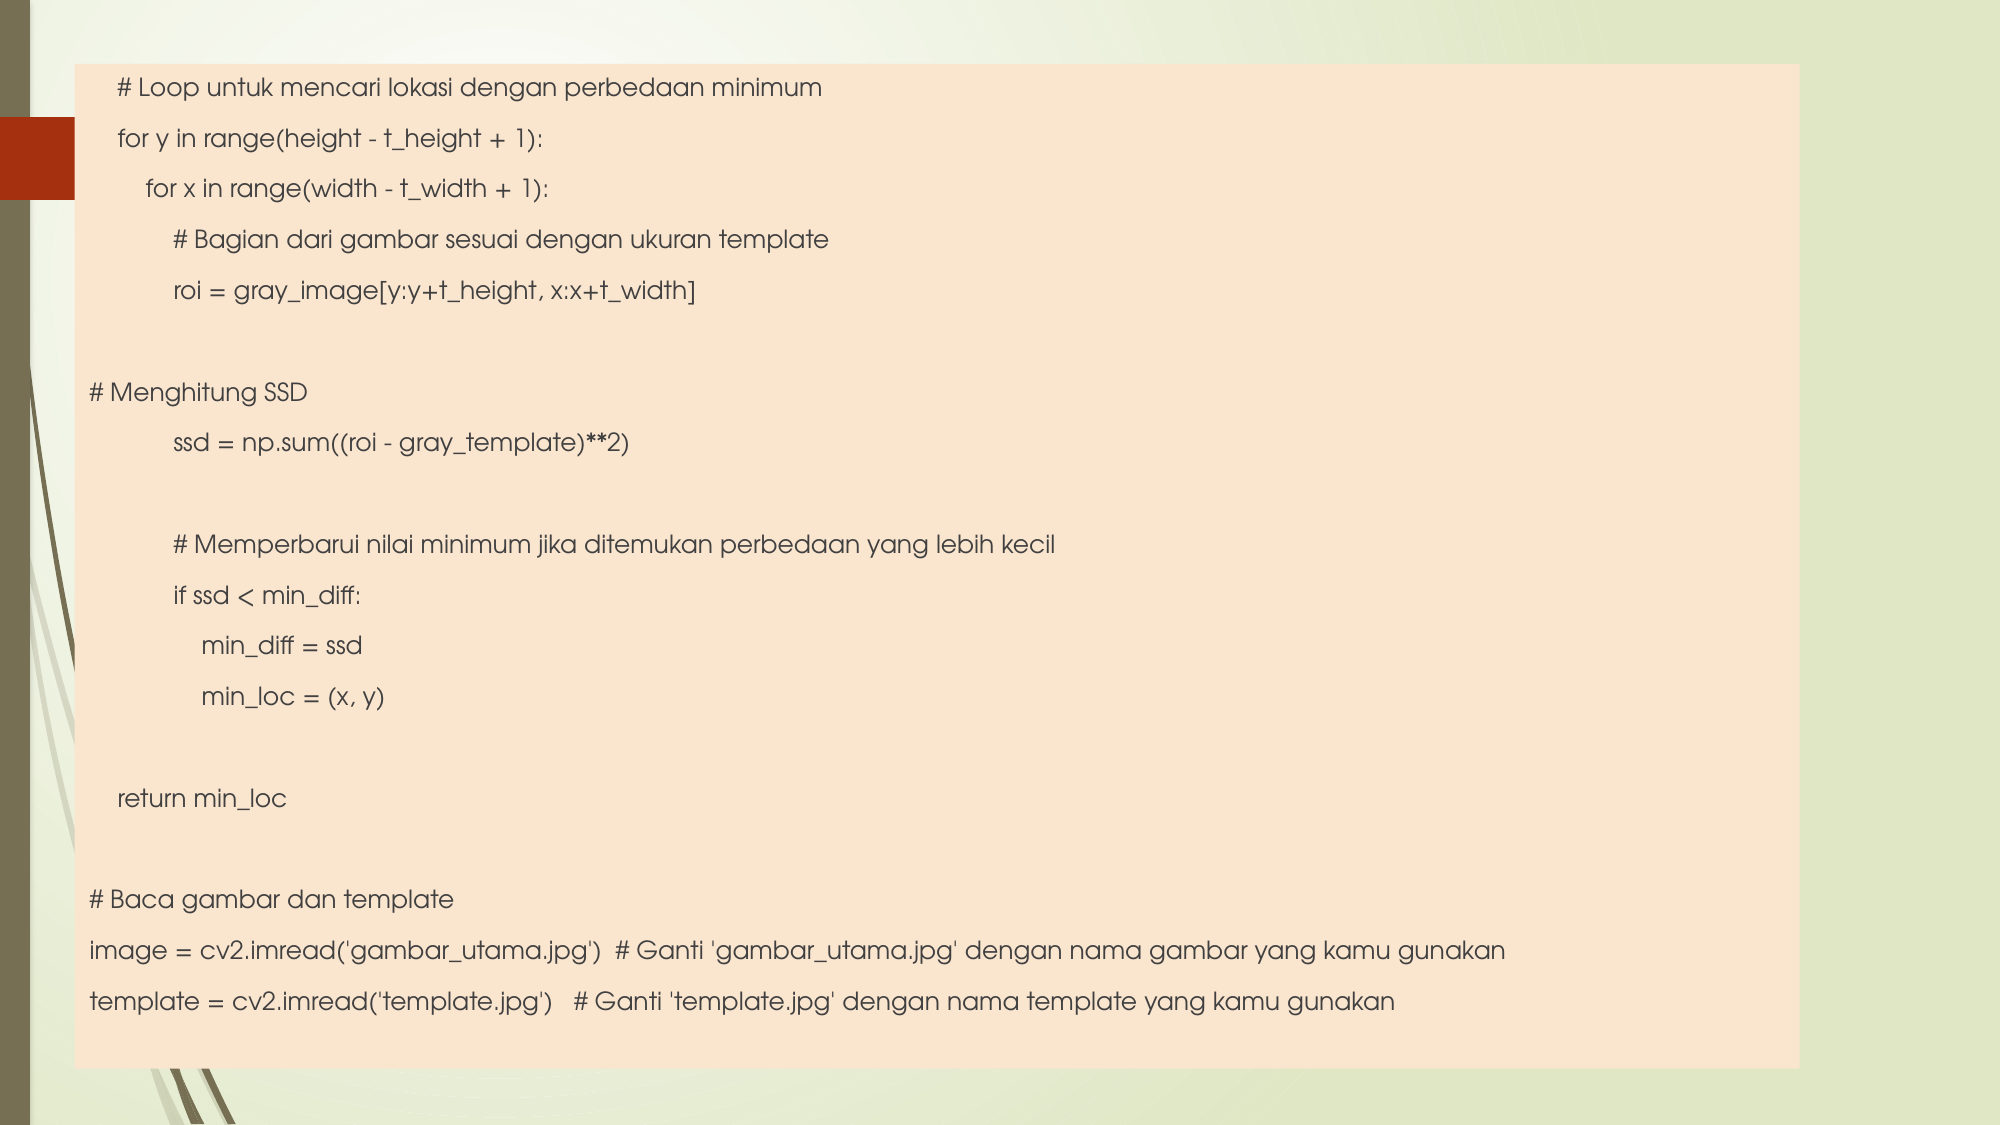

# Loop untuk mencari lokasi dengan perbedaan minimum
    for y in range(height - t_height + 1):
        for x in range(width - t_width + 1):
            # Bagian dari gambar sesuai dengan ukuran template
            roi = gray_image[y:y+t_height, x:x+t_width]

# Menghitung SSD
            ssd = np.sum((roi - gray_template)**2)

            # Memperbarui nilai minimum jika ditemukan perbedaan yang lebih kecil
            if ssd < min_diff:
                min_diff = ssd
                min_loc = (x, y)

    return min_loc

# Baca gambar dan template
image = cv2.imread('gambar_utama.jpg')  # Ganti 'gambar_utama.jpg' dengan nama gambar yang kamu gunakan
template = cv2.imread('template.jpg')   # Ganti 'template.jpg' dengan nama template yang kamu gunakan